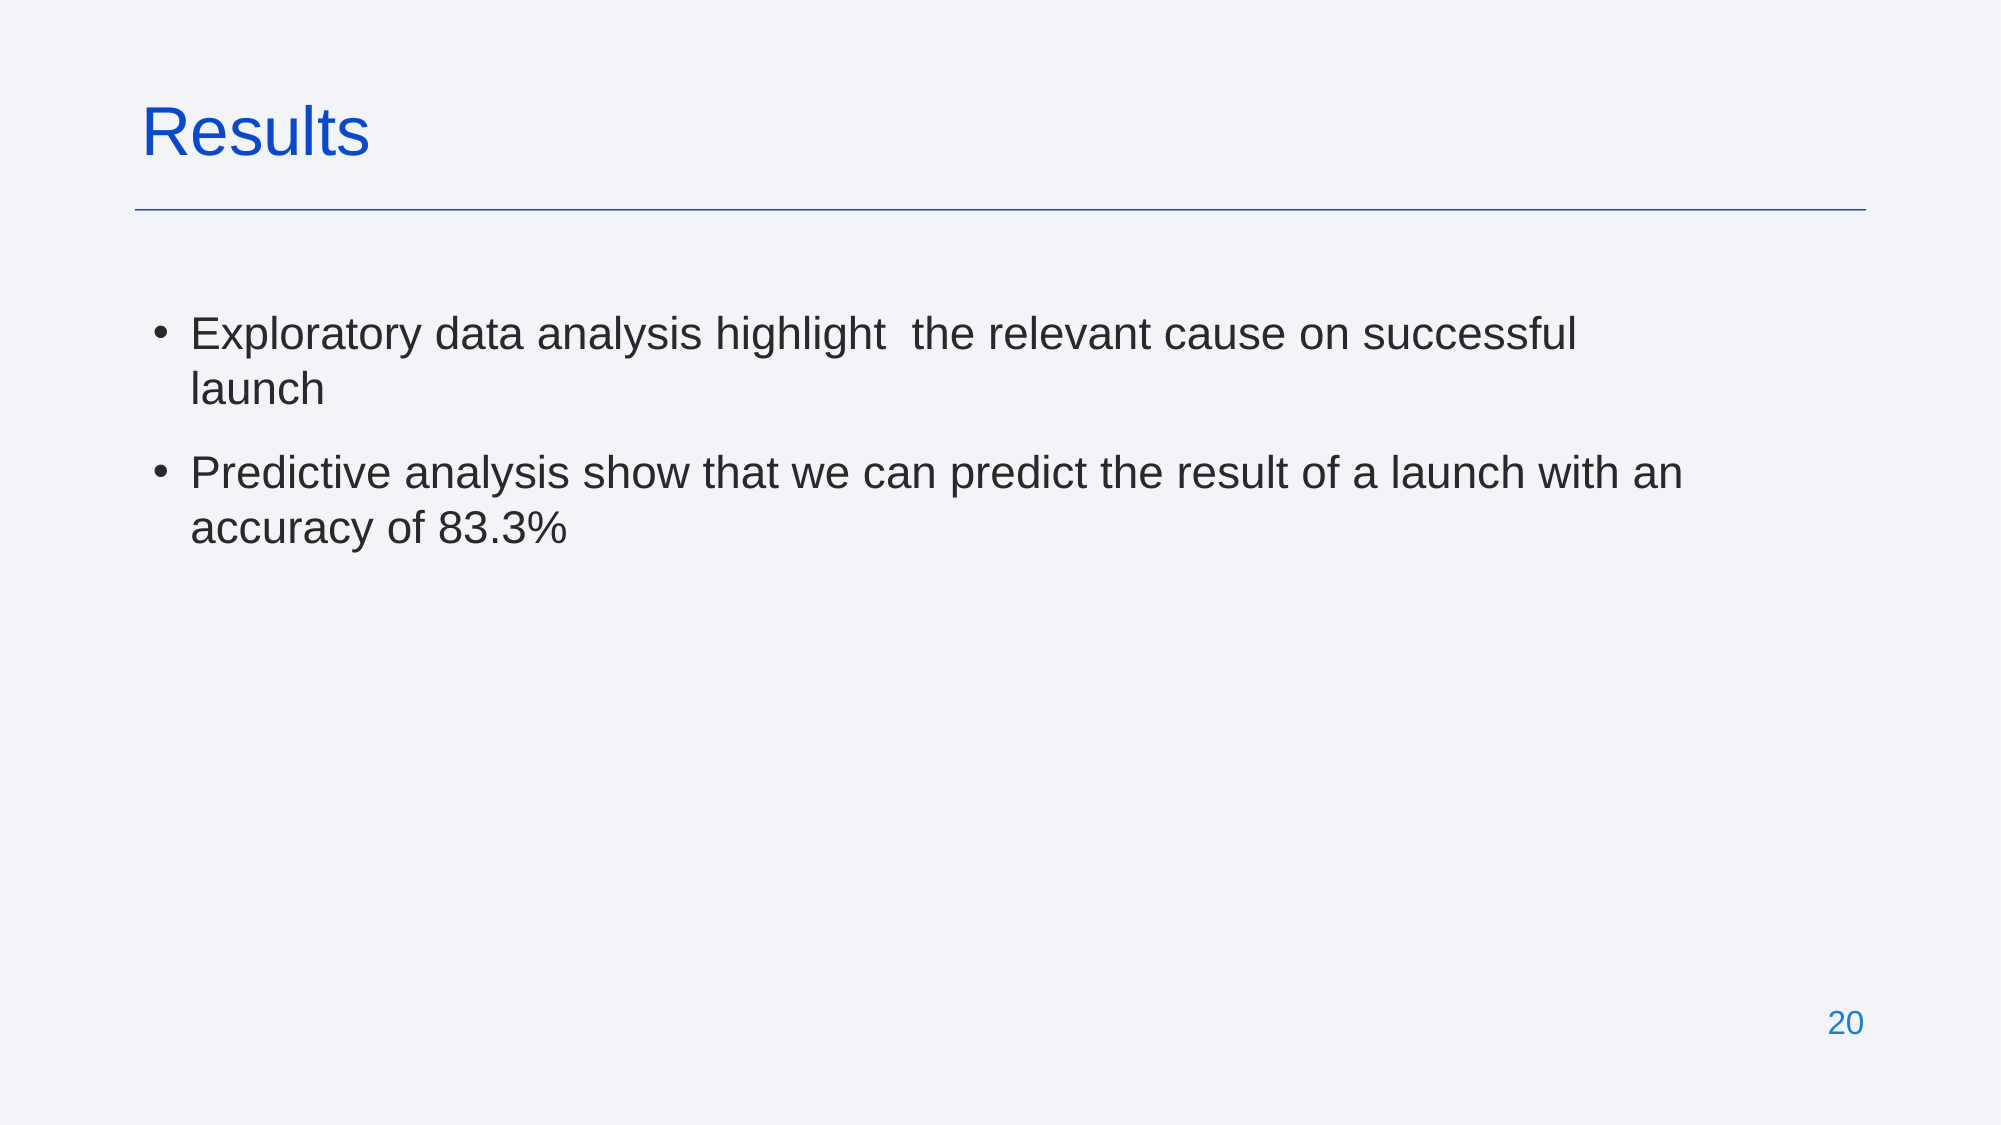

Results
Exploratory data analysis highlight  the relevant cause on successful launch
Predictive analysis show that we can predict the result of a launch with an accuracy of 83.3%

20